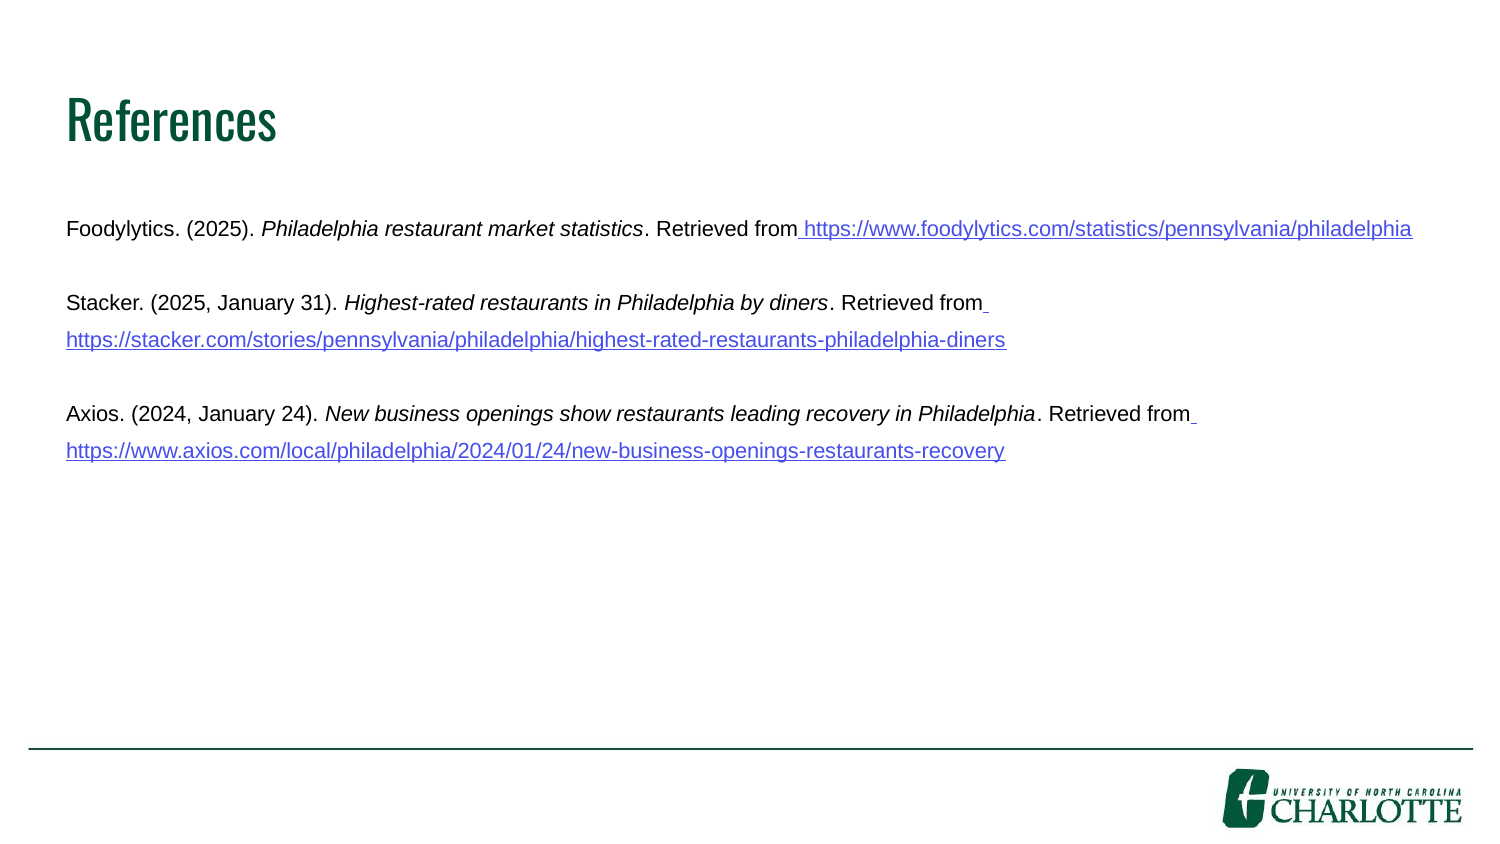

References
Foodylytics. (2025). Philadelphia restaurant market statistics. Retrieved from https://www.foodylytics.com/statistics/pennsylvania/philadelphia

Stacker. (2025, January 31). Highest-rated restaurants in Philadelphia by diners. Retrieved from https://stacker.com/stories/pennsylvania/philadelphia/highest-rated-restaurants-philadelphia-diners

Axios. (2024, January 24). New business openings show restaurants leading recovery in Philadelphia. Retrieved from https://www.axios.com/local/philadelphia/2024/01/24/new-business-openings-restaurants-recovery